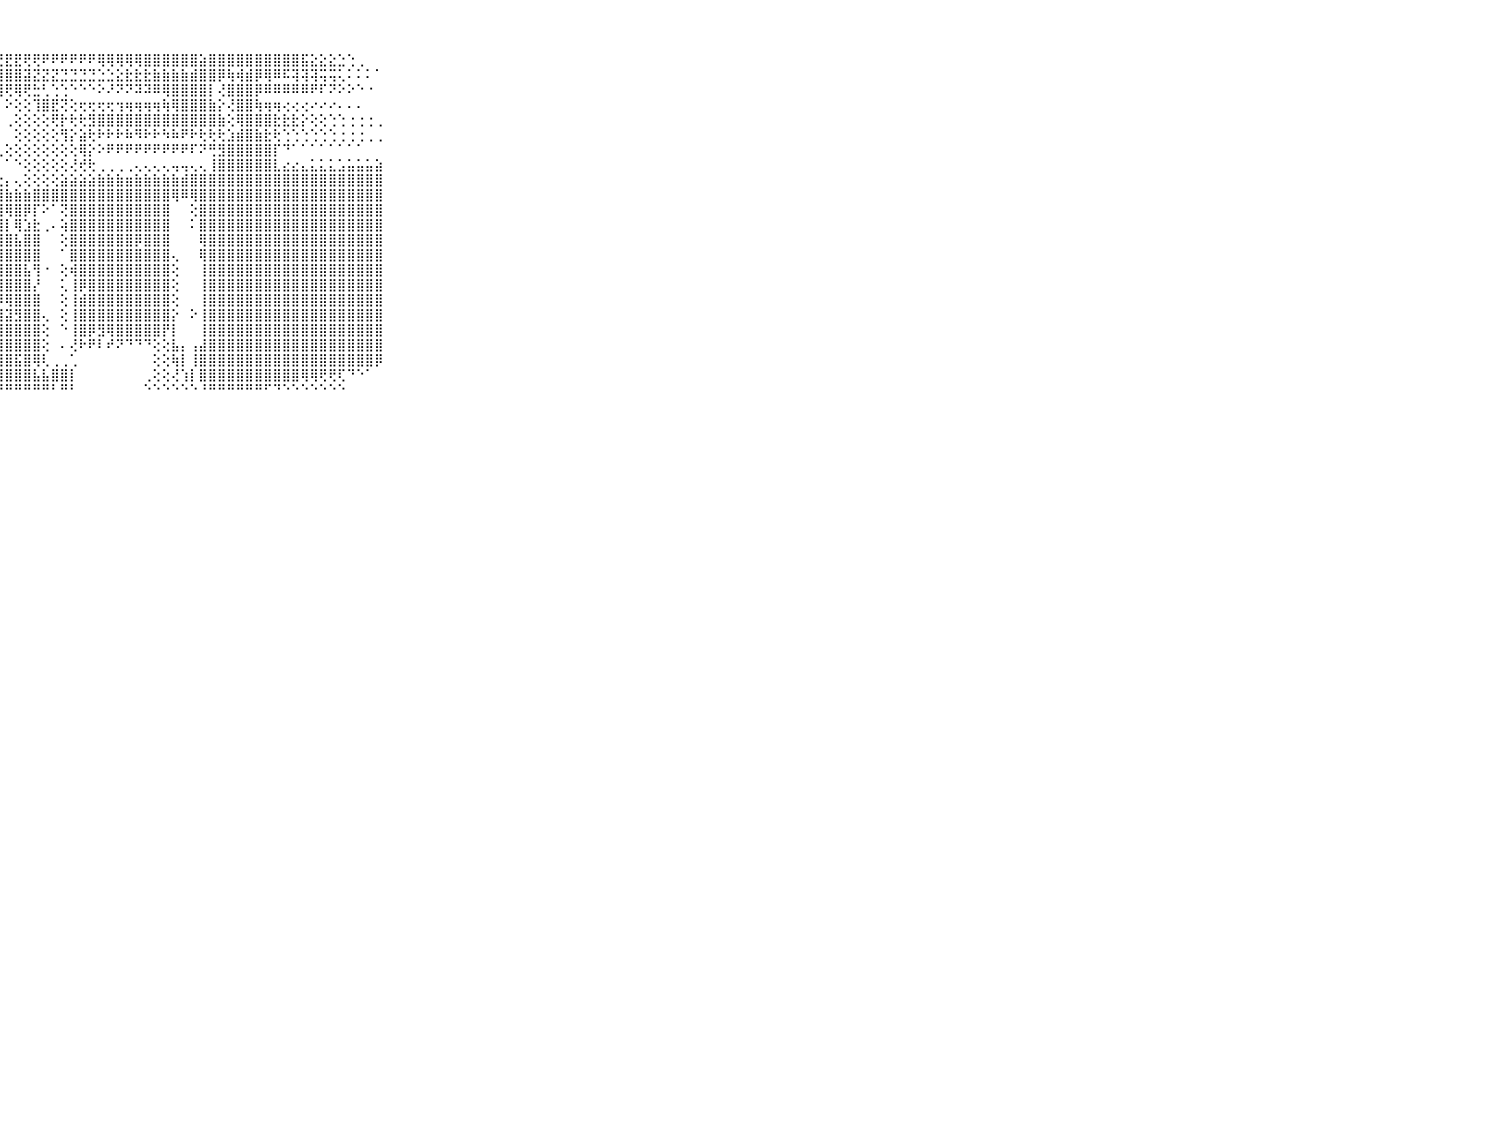

⠀⠀⠀⠀⠀⠀⠀⠀⠀⠀⠀⡖⠶⢖⢕⢁⢅⢅⢕⢕⣼⣏⣿⣟⣻⣿⣟⣟⣟⣟⢟⢟⠟⠟⠟⠟⠟⠟⢿⢿⢿⢿⢿⣿⣿⣿⣿⣿⣿⣵⣿⣿⣿⣿⣿⣿⣿⣿⣿⣿⣯⣕⣕⣕⣑⢑⢀⠀⠀⠀⠀⠀⠀⠀⠀⠀⠀⠀⠀⠀⠀
⠀⠀⠀⠀⠀⠀⠀⠀⠀⠀⠀⢿⣣⡕⢕⢔⢔⢔⢕⣿⢿⣿⣿⣿⣽⣿⣿⣽⣿⣿⣽⣝⣝⣝⣙⣙⣙⣙⣑⣑⣕⣗⣗⣗⣷⣷⣷⣷⣾⣿⣿⡿⢷⢾⣾⡿⢿⠿⠯⢽⢽⢽⢭⢭⢅⠅⠅⠅⠁⠀⠀⠀⠀⠀⠀⠀⠀⠀⠀⠀⠀
⠀⠀⠀⠀⠀⠀⠀⠀⠀⠀⠀⣶⣼⣷⣵⣵⡥⣅⢅⣧⣵⣿⣏⣻⣿⣟⣿⢻⢟⢿⢟⣓⢃⢑⢑⠑⠑⠑⠕⠜⠝⠝⠽⠽⠿⢿⣿⣿⣿⣿⡇⢜⣿⣿⣿⡿⠿⠿⠿⠿⠿⠟⠏⠝⠕⠕⠑⠐⠀⠀⠀⠀⠀⠀⠀⠀⠀⠀⠀⠀⠀
⠀⠀⠀⠀⠀⠀⠀⠀⠀⠀⠀⣿⣿⣕⣏⢻⣷⣇⠀⠀⠀⠀⠁⠁⠁⠁⠁⠀⠕⢕⢕⢹⣿⣟⢝⢕⢖⢖⢖⢖⢲⢶⢶⢶⢶⢷⢿⣿⣿⣿⣷⡕⢜⣿⣿⢷⢶⢶⢔⢔⢔⠔⠔⠔⠄⠄⠄⠀⠀⠀⠀⠀⠀⠀⠀⠀⠀⠀⠀⠀⠀
⠀⠀⠀⠀⠀⠀⠀⠀⠀⠀⠀⣿⣿⣿⣿⡇⢜⢪⡕⢄⠀⠀⠀⠀⠀⠀⠀⠀⢀⢕⢕⢕⢕⢟⡗⢗⢗⣻⣿⣿⣿⣿⣿⣿⣿⣿⣿⣿⣿⣿⣿⣷⢕⢿⣿⣿⣿⣗⣗⣗⡕⢕⢕⢑⢑⢐⢐⢐⢀⠀⠀⠀⠀⠀⠀⠀⠀⠀⠀⠀⠀
⠀⠀⠀⠀⠀⠀⠀⠀⠀⠀⠀⣿⣿⣿⣿⣷⣼⣾⡕⡜⢣⡄⠁⠀⠀⠀⠀⠀⠀⢕⢕⢕⢕⢕⢻⡕⣵⢗⠗⠗⠗⠷⠻⠗⠗⠳⠷⠟⠗⢗⢗⢗⣱⣾⣿⣷⣗⢗⢑⢑⢑⢑⢑⢑⢐⢐⢐⢀⢀⠀⠀⠀⠀⠀⠀⠀⠀⠀⠀⠀⠀
⠀⠀⠀⠀⠀⠀⠀⠀⠀⠀⠀⣿⣿⣿⣿⣿⣿⣿⣷⡼⢴⢼⢶⢆⠀⠀⠀⢄⢕⢕⢕⢕⢕⢕⢕⢕⢿⡕⠕⠟⠟⠟⠟⠟⠟⠟⠟⠟⠏⠝⢛⣻⣿⣿⣿⣿⣿⡏⠙⠁⠁⠁⠁⠁⠁⠁⠁⠀⠀⠀⠀⠀⠀⠀⠀⠀⠀⠀⠀⠀⠀
⠀⠀⠀⠀⠀⠀⠀⠀⠀⠀⠀⣿⣿⣿⣿⣿⣿⣿⣿⣿⣎⢇⠁⢣⢀⠀⠀⠀⠁⠑⢕⢕⢕⢕⢕⢜⢞⢗⢀⢀⢀⢀⢄⢄⢄⢄⢤⢤⢄⢄⢸⣿⣿⣿⣿⣿⣿⣇⣔⣔⣄⣅⣅⣅⣡⣥⣥⣥⣵⠀⠀⠀⠀⠀⠀⠀⠀⠀⠀⠀⠀
⠀⠀⠀⠀⠀⠀⠀⠀⠀⠀⠀⣿⣿⣿⣿⣿⣿⣿⣿⣿⣿⣿⣇⣕⣱⣕⣕⣔⡄⢄⢕⢕⢕⢕⣵⣵⣵⣵⣷⣷⣷⣶⣷⣷⣷⣷⣷⣾⣿⣿⣿⣿⣿⣿⣿⣿⣿⣿⣿⣿⣿⣿⣿⣿⣿⣿⣿⣿⣿⠀⠀⠀⠀⠀⠀⠀⠀⠀⠀⠀⠀
⠀⠀⠀⠀⠀⠀⠀⠀⠀⠀⠀⣿⣿⣿⣿⣿⣿⣿⣿⣿⣿⣿⣿⣿⣿⣿⣿⣿⣷⣷⣷⣿⣿⣿⣿⣿⣿⣿⣿⣿⣿⣿⣿⣿⣿⣿⢿⠿⢿⣿⣿⣿⣿⣿⣿⣿⣿⣿⣿⣿⣿⣿⣿⣿⣿⣿⣿⣿⣿⠀⠀⠀⠀⠀⠀⠀⠀⠀⠀⠀⠀
⠀⠀⠀⠀⠀⠀⠀⠀⠀⠀⠀⣿⣿⣿⣿⣿⣿⣿⣿⣿⣿⣿⣿⣿⣿⣿⣿⣿⢿⣿⡿⡏⠕⠁⢝⣿⣿⣿⣿⣿⣿⣿⣿⣿⣿⣿⠀⠀⢕⣿⣿⣿⣿⣿⣿⣿⣿⣿⣿⣿⣿⣿⣿⣿⣿⣿⣿⣿⣿⠀⠀⠀⠀⠀⠀⠀⠀⠀⠀⠀⠀
⠀⠀⠀⠀⠀⠀⠀⠀⠀⠀⠀⣿⣿⣿⣿⣿⣿⣿⣿⣿⣿⣿⣿⣿⣿⣿⣿⣿⡇⢿⣱⣗⢀⠄⢵⣿⣿⣿⣿⣿⣿⣿⣿⣿⣿⣿⠀⠀⠅⣿⣿⣿⣿⣿⣿⣿⣿⣿⣿⣿⣿⣿⣿⣿⣿⣿⣿⣿⣿⠀⠀⠀⠀⠀⠀⠀⠀⠀⠀⠀⠀
⠀⠀⠀⠀⠀⠀⠀⠀⠀⠀⠀⣿⣿⣿⣿⣿⣿⣿⣿⣿⣿⣿⣿⣿⣿⣿⣿⣿⣿⣧⣿⣿⠀⠀⢕⣿⣿⣿⣿⣿⣿⣿⡿⣿⣿⣿⠀⠀⠀⢿⣿⣿⣿⣿⣿⣿⣿⣿⣿⣿⣿⣿⣿⣿⣿⣿⣿⣿⣿⠀⠀⠀⠀⠀⠀⠀⠀⠀⠀⠀⠀
⠀⠀⠀⠀⠀⠀⠀⠀⠀⠀⠀⣿⣿⣿⣿⣿⣿⣿⣿⣿⣿⣿⣿⣿⣿⣿⣿⣿⣿⣿⣿⣿⠀⠀⠁⣿⣿⣿⣿⣿⣿⣿⣿⣿⣿⣿⢄⠀⠀⢿⣿⣿⣿⣿⣿⣿⣿⣿⣿⣿⣿⣿⣿⣿⣿⣿⣿⣿⣿⠀⠀⠀⠀⠀⠀⠀⠀⠀⠀⠀⠀
⠀⠀⠀⠀⠀⠀⠀⠀⠀⠀⠀⣿⣿⣿⣿⣿⣿⣿⣿⣿⣿⣿⣿⣿⣿⣿⣿⣿⣿⣿⣧⢻⠐⠀⢕⢾⣿⣿⣿⣿⣿⣿⣿⣿⣿⣿⢕⠀⠀⢸⣿⣿⣿⣿⣿⣿⣿⣿⣿⣿⣿⣿⣿⣿⣿⣿⣿⣿⣿⠀⠀⠀⠀⠀⠀⠀⠀⠀⠀⠀⠀
⠀⠀⠀⠀⠀⠀⠀⠀⠀⠀⠀⣿⣿⣿⣿⣿⣿⣿⣿⣿⣿⣿⣿⣿⣿⣿⣿⣿⣿⣿⣿⡜⠀⠀⢅⢸⡿⣿⣿⣿⣿⣿⣿⣿⣿⣿⢕⠀⠀⢸⣿⣿⣿⣿⣿⣿⣿⣿⣿⣿⣿⣿⣿⣿⣿⣿⣿⣿⣿⠀⠀⠀⠀⠀⠀⠀⠀⠀⠀⠀⠀
⠀⠀⠀⠀⠀⠀⠀⠀⠀⠀⠀⣿⣿⣿⣿⣿⣿⣿⣿⣿⣿⣿⣿⣿⣿⣿⣿⡿⢿⣿⣿⣿⠀⠀⢕⢸⣾⣿⣿⣿⣿⣿⣿⣿⣿⣿⢕⠀⠀⢸⣿⣿⣿⣿⣿⣿⣿⣿⣿⣿⣿⣿⣿⣿⣿⣿⣿⣿⣿⠀⠀⠀⠀⠀⠀⠀⠀⠀⠀⠀⠀
⠀⠀⠀⠀⠀⠀⠀⠀⠀⠀⠀⣿⣿⣿⣿⣿⣿⣿⣿⣿⣿⣿⣿⣿⣿⣿⣿⣿⣽⣻⣿⣿⢄⠀⢕⢸⣿⣿⣿⣿⣿⣿⣿⣿⣿⣿⡕⠀⠕⢸⣿⣿⣿⣿⣿⣿⣿⣿⣿⣿⣿⣿⣿⣿⣿⣿⣿⣿⣿⠀⠀⠀⠀⠀⠀⠀⠀⠀⠀⠀⠀
⠀⠀⠀⠀⠀⠀⠀⠀⠀⠀⠀⣿⣿⣿⣿⣿⣿⣿⣿⣿⣿⣿⣿⣿⣿⣿⣿⣿⣿⣿⣿⣿⢕⠀⠑⢸⣿⡿⣻⢿⣿⣿⣿⣿⣿⡟⡇⠀⠀⢸⣿⣿⣿⣿⣿⣿⣿⣿⣿⣿⣿⣿⣿⣿⣿⣿⣿⣿⣿⠀⠀⠀⠀⠀⠀⠀⠀⠀⠀⠀⠀
⠀⠀⠀⠀⠀⠀⠀⠀⠀⠀⠀⣿⣿⣿⣿⣿⣿⣿⣿⣿⣿⣿⣿⣿⣿⣿⣿⣿⣿⣿⣿⣿⢕⠀⠄⢜⠗⠟⠇⠞⠝⠙⠙⠙⢕⢕⣧⡄⢠⣼⣿⣿⣿⣿⣿⣿⣿⣿⣿⣿⣿⣿⣿⣿⣿⣿⣿⣿⣿⠀⠀⠀⠀⠀⠀⠀⠀⠀⠀⠀⠀
⠀⠀⠀⠀⠀⠀⠀⠀⠀⠀⠀⣿⣿⣿⣿⣿⣿⣿⣿⣿⣿⣿⣿⣿⣿⣿⣿⣿⣿⣯⣿⢿⢇⢀⢀⢁⠀⠀⠀⠀⠀⠀⠀⠀⢕⢕⢷⡇⢸⣿⣿⣿⣿⣿⣿⣿⣿⣿⣿⣿⣿⣿⣿⣿⣿⣿⣿⣿⡿⠀⠀⠀⠀⠀⠀⠀⠀⠀⠀⠀⠀
⠀⠀⠀⠀⠀⠀⠀⠀⠀⠀⠀⣿⣿⣿⣿⣿⣿⣿⣿⣿⣿⣿⣿⣿⣿⣿⣿⣿⣿⣿⣿⣧⣧⣿⣿⡇⠀⠀⠀⠀⠀⠀⠀⢀⢕⢕⢜⢱⡇⣿⣿⣿⣿⣿⣿⣿⣿⣿⣿⣿⢿⢿⢟⢟⢏⠙⠑⠁⠀⠀⠀⠀⠀⠀⠀⠀⠀⠀⠀⠀⠀
⠀⠀⠀⠀⠀⠀⠀⠀⠀⠀⠀⠛⠛⠛⠛⠛⠛⠛⠛⠛⠛⠛⠛⠛⠛⠛⠛⠛⠛⠛⠛⠛⠛⠃⠛⠃⠀⠀⠀⠀⠀⠀⠀⠑⠑⠑⠑⠑⠑⠘⠛⠛⠛⠛⠛⠛⠋⠙⠑⠑⠑⠑⠑⠑⠑⠀⠀⠀⠀⠀⠀⠀⠀⠀⠀⠀⠀⠀⠀⠀⠀